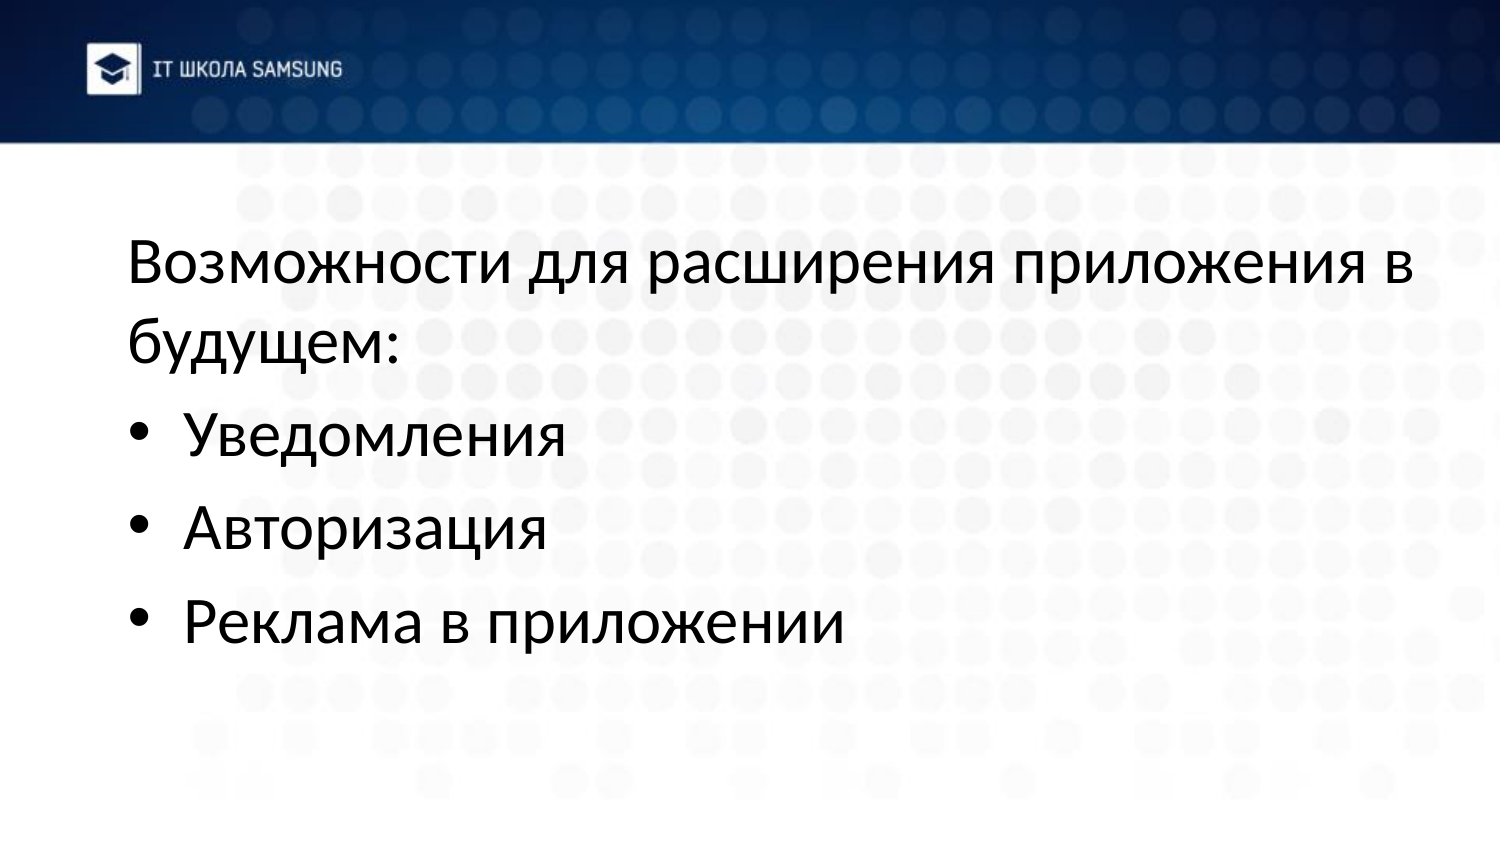

Возможности для расширения приложения в будущем:
Уведомления
Авторизация
Реклама в приложении